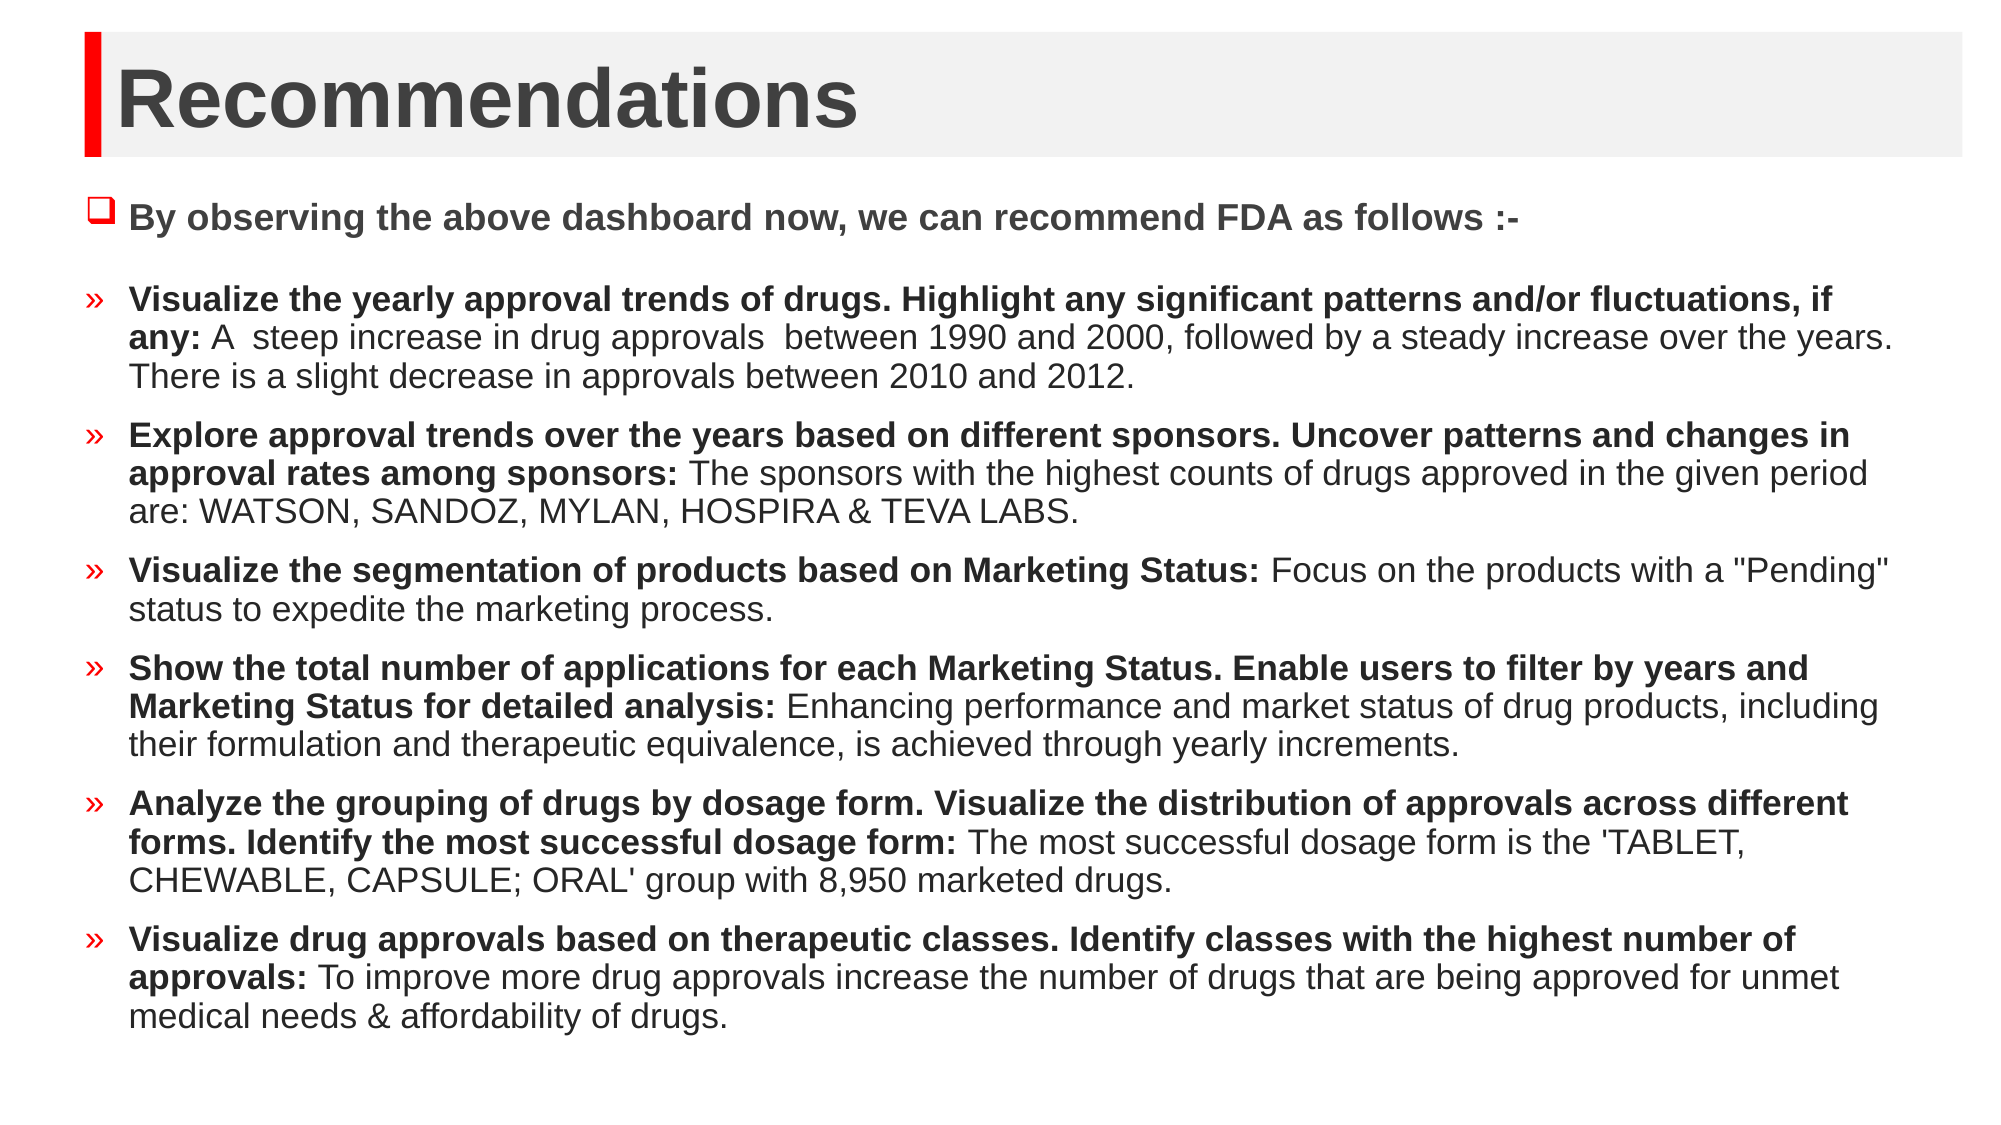

Recommendations
By observing the above dashboard now, we can recommend FDA as follows :-

Visualize the yearly approval trends of drugs. Highlight any significant patterns and/or fluctuations, if any: A  steep increase in drug approvals  between 1990 and 2000, followed by a steady increase over the years. There is a slight decrease in approvals between 2010 and 2012.
Explore approval trends over the years based on different sponsors. Uncover patterns and changes in approval rates among sponsors: The sponsors with the highest counts of drugs approved in the given period are: WATSON, SANDOZ, MYLAN, HOSPIRA & TEVA LABS.
Visualize the segmentation of products based on Marketing Status: Focus on the products with a "Pending" status to expedite the marketing process.
Show the total number of applications for each Marketing Status. Enable users to filter by years and Marketing Status for detailed analysis: Enhancing performance and market status of drug products, including their formulation and therapeutic equivalence, is achieved through yearly increments.
Analyze the grouping of drugs by dosage form. Visualize the distribution of approvals across different forms. Identify the most successful dosage form: The most successful dosage form is the 'TABLET, CHEWABLE, CAPSULE; ORAL' group with 8,950 marketed drugs.
Visualize drug approvals based on therapeutic classes. Identify classes with the highest number of approvals: To improve more drug approvals increase the number of drugs that are being approved for unmet medical needs & affordability of drugs.